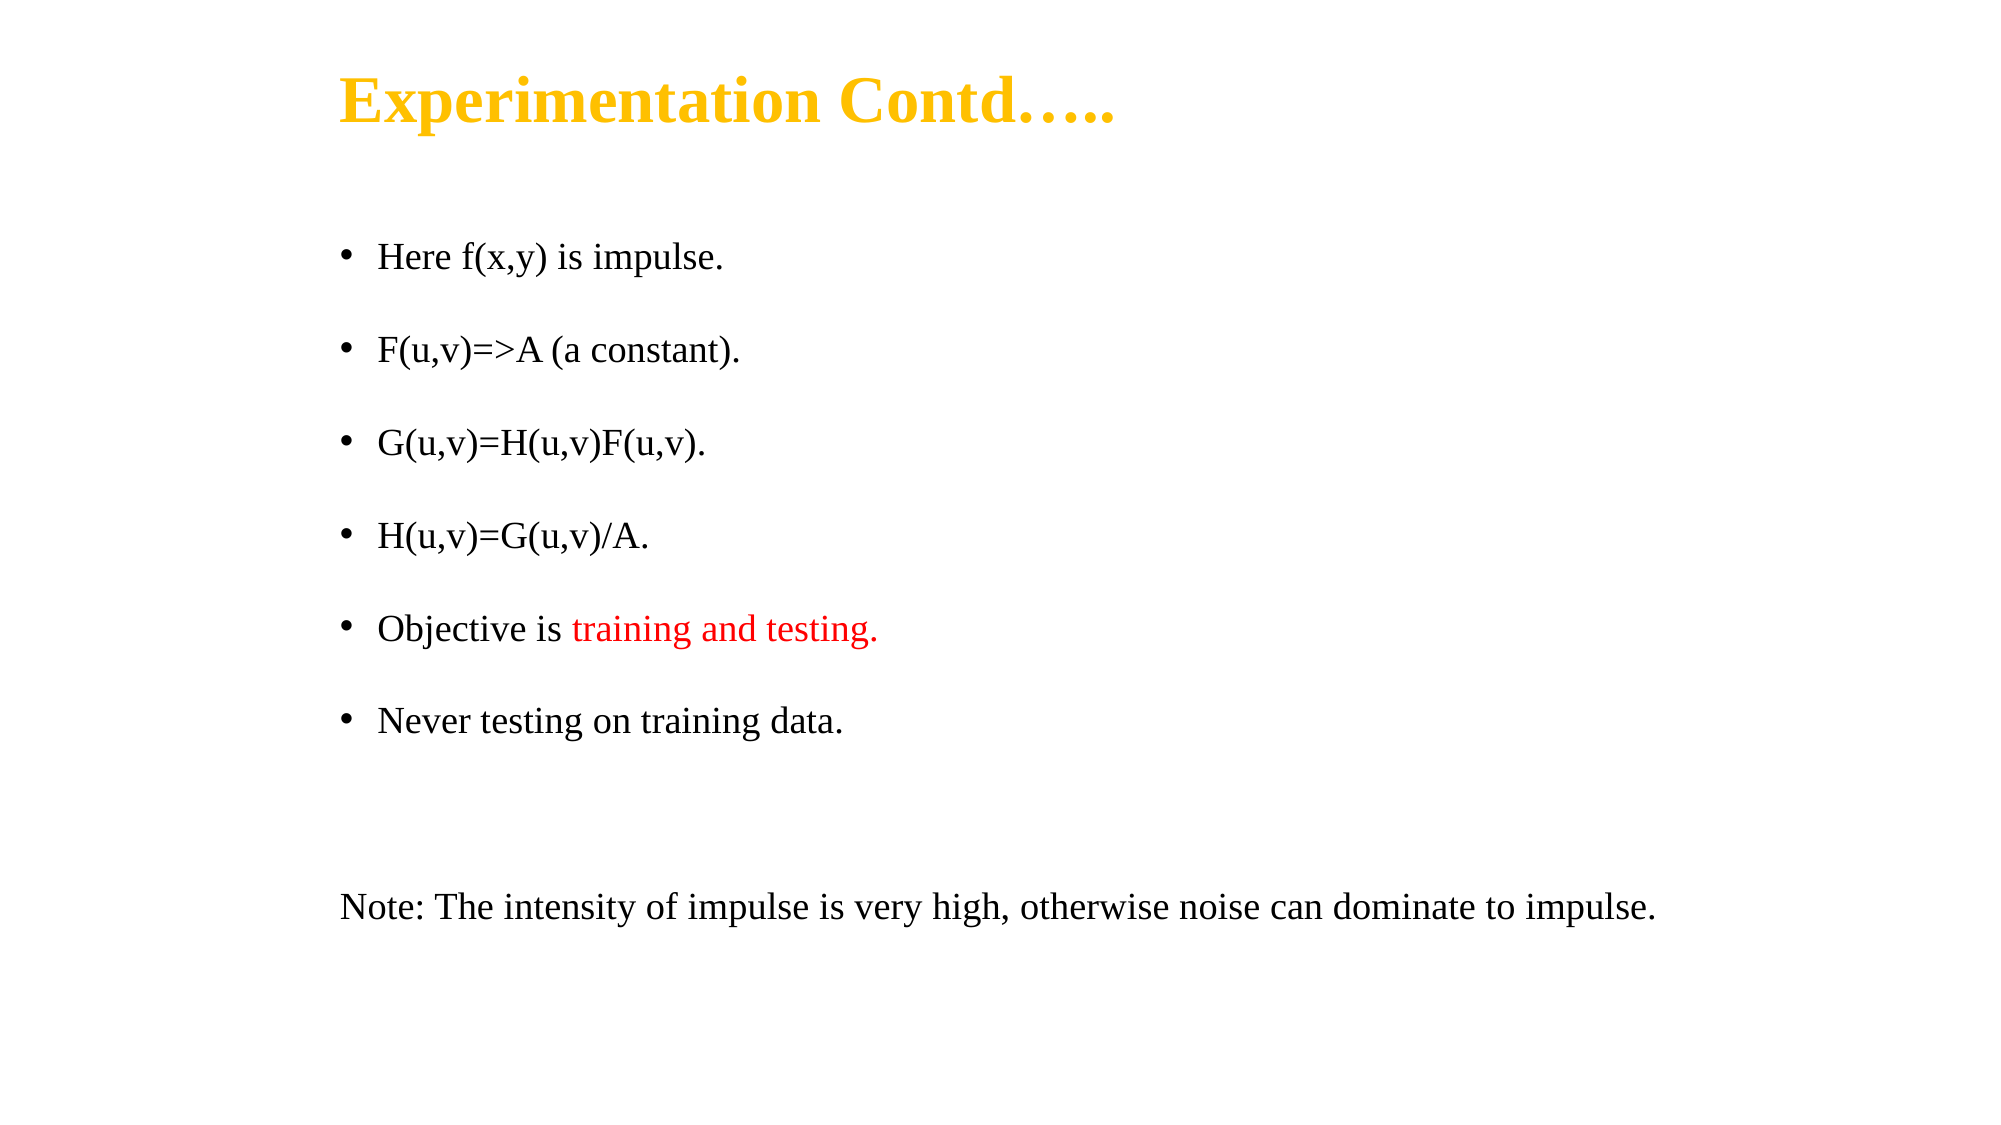

# Experimentation Contd…..
Here f(x,y) is impulse.
F(u,v)=>A (a constant).
G(u,v)=H(u,v)F(u,v).
H(u,v)=G(u,v)/A.
Objective is training and testing.
Never testing on training data.

Note: The intensity of impulse is very high, otherwise noise can dominate to impulse.